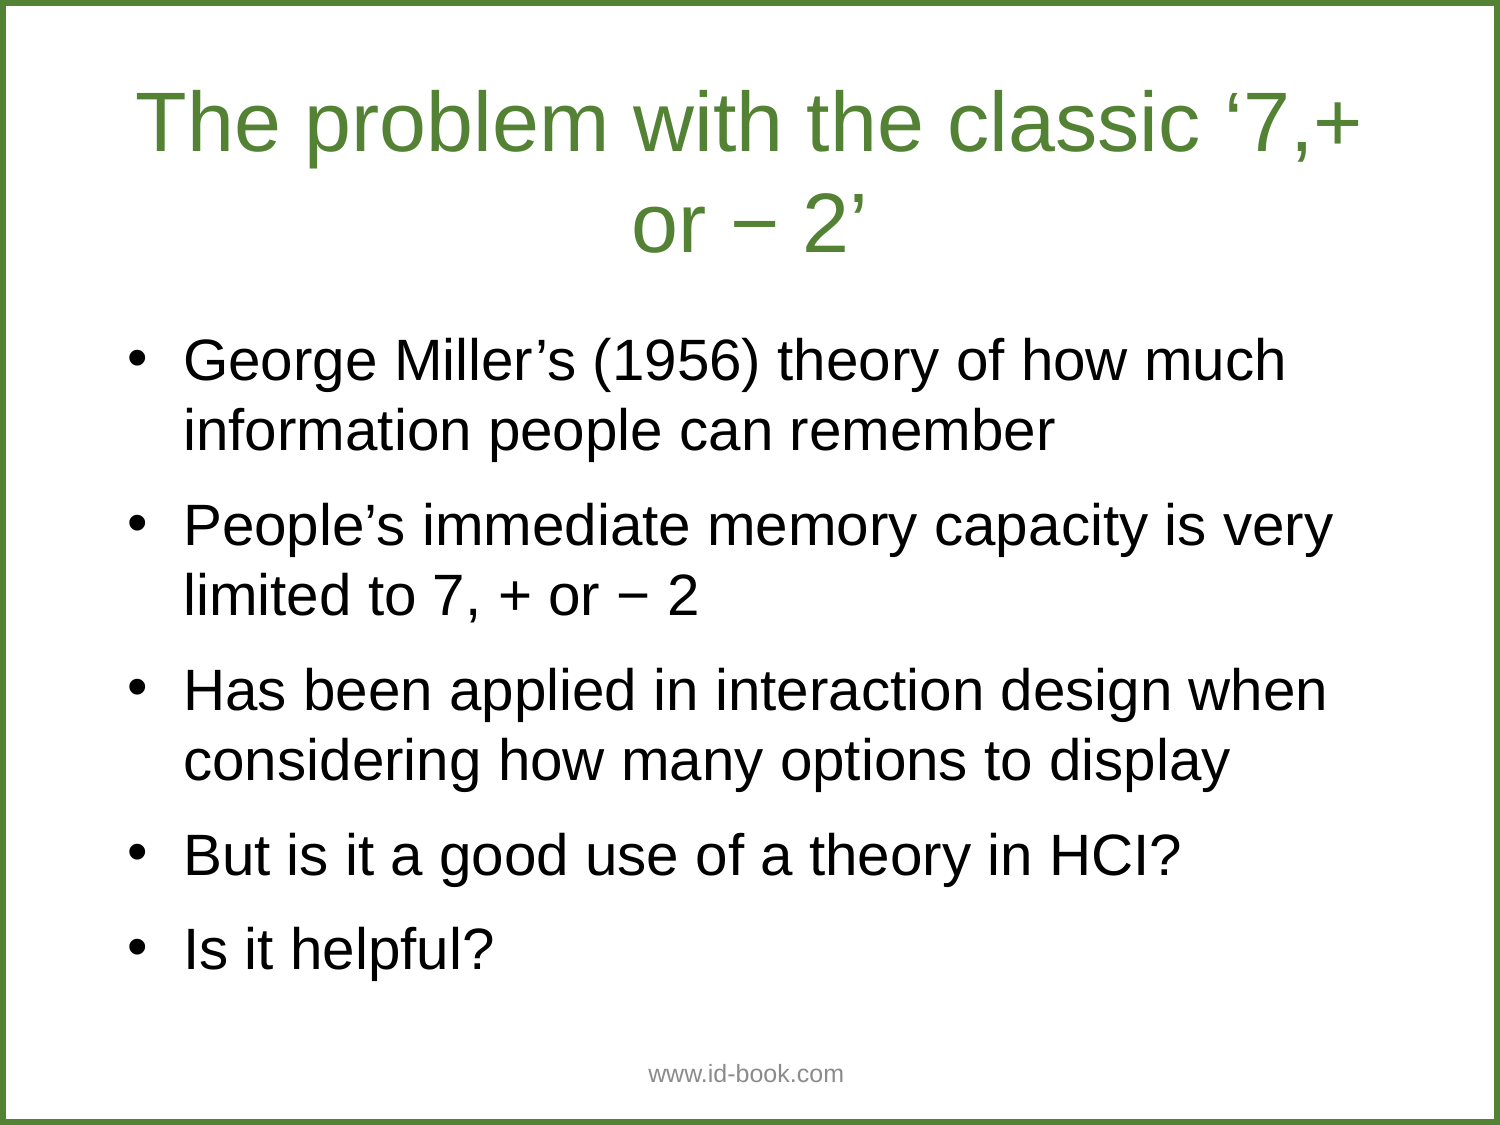

The problem with the classic ‘7,+ or − 2’
George Miller’s (1956) theory of how much information people can remember
People’s immediate memory capacity is very limited to 7, + or − 2
Has been applied in interaction design when considering how many options to display
But is it a good use of a theory in HCI?
Is it helpful?
www.id-book.com